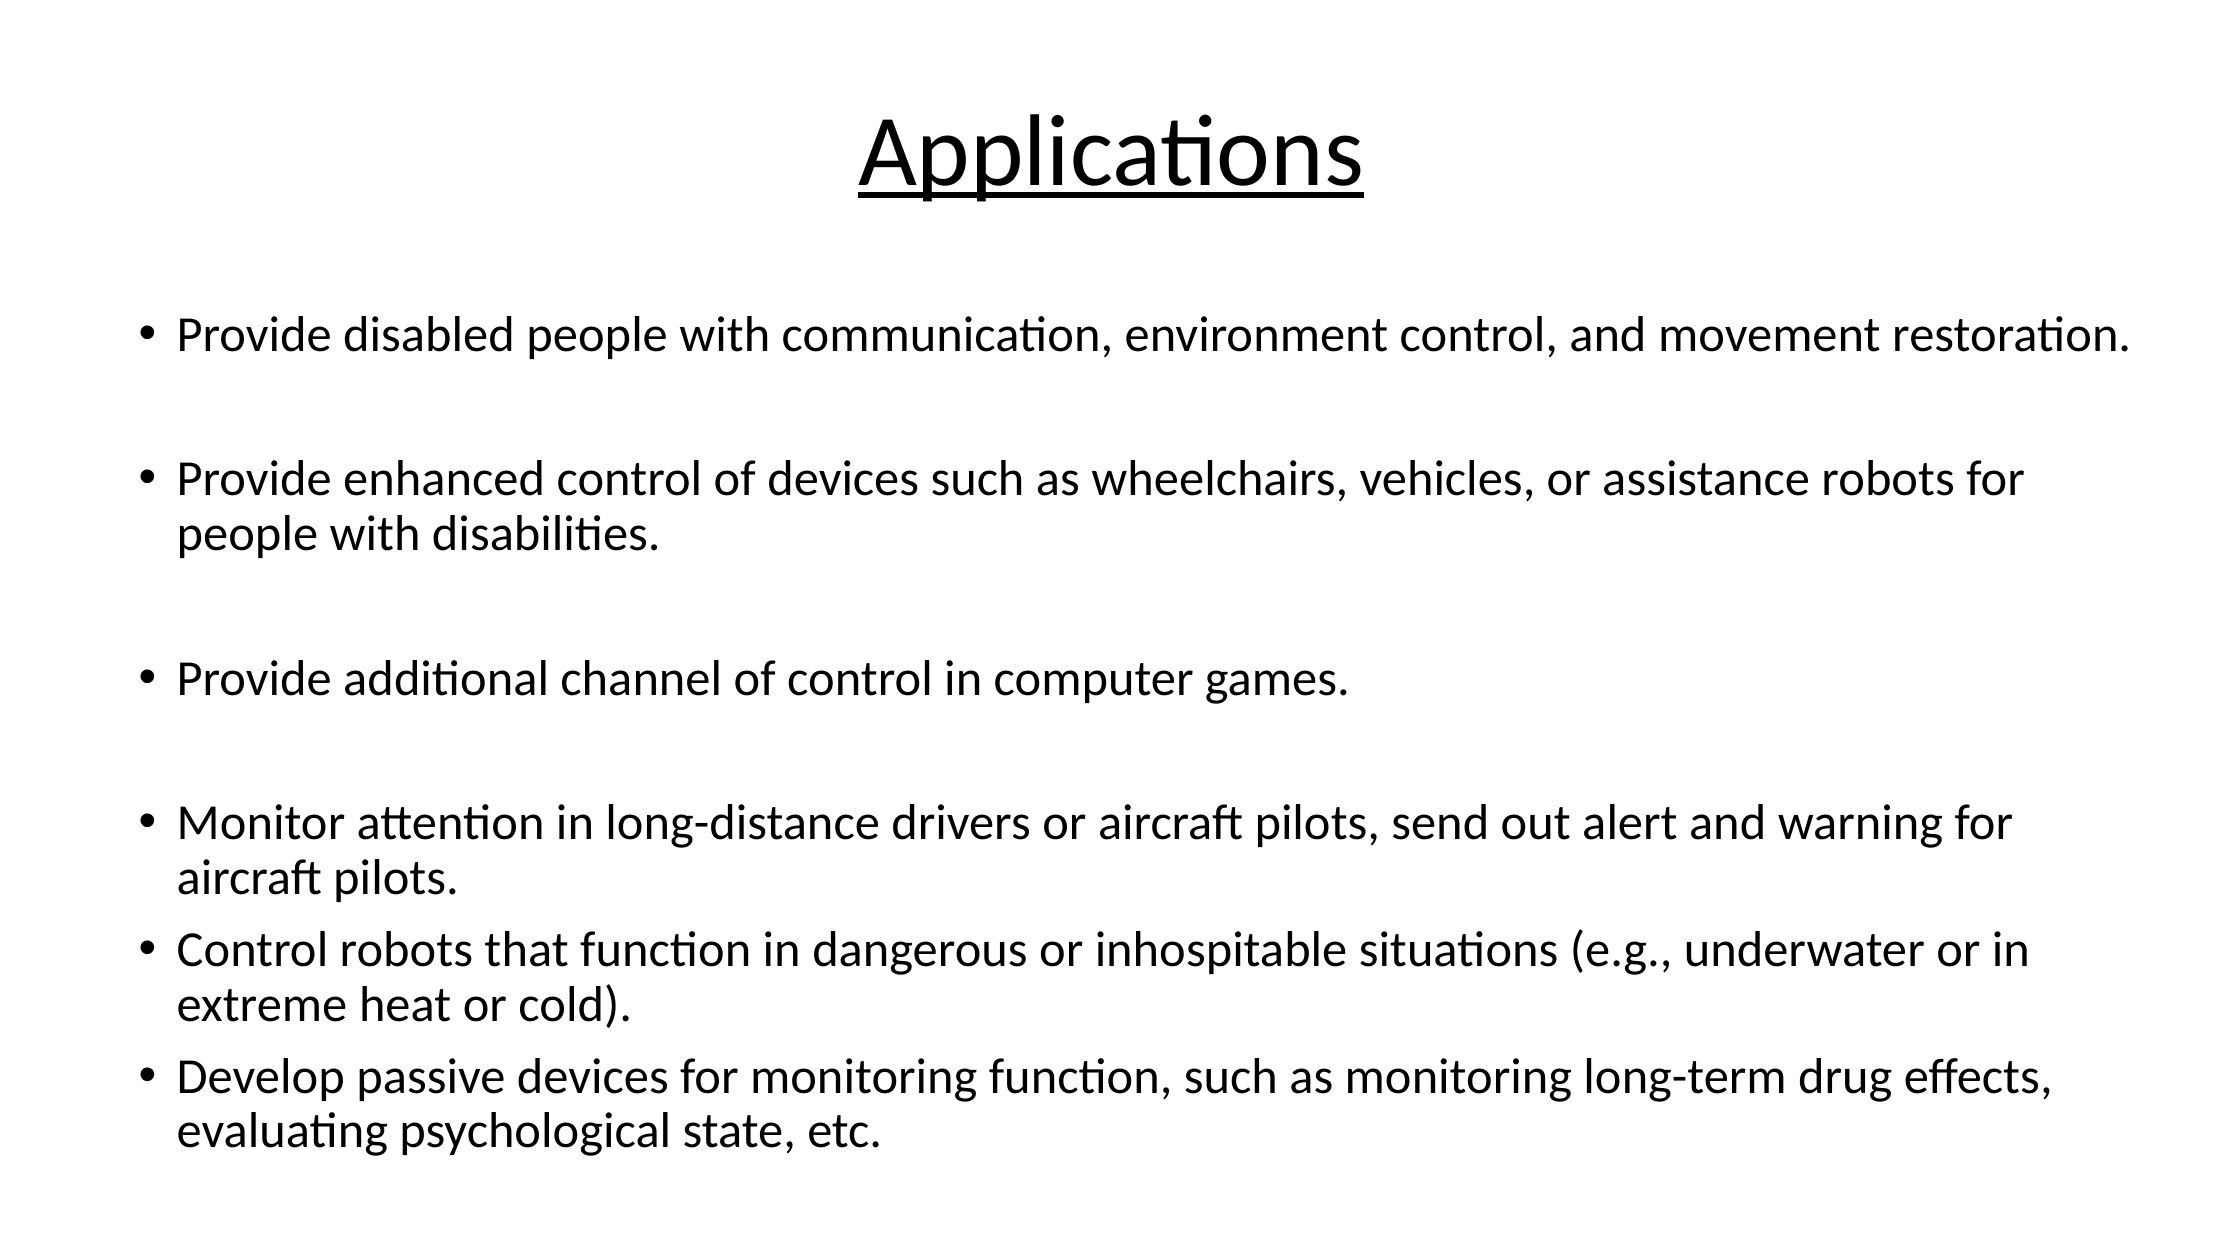

# Applications
Provide disabled people with communication, environment control, and movement restoration.

Provide enhanced control of devices such as wheelchairs, vehicles, or assistance robots for people with disabilities.

Provide additional channel of control in computer games.

Monitor attention in long-distance drivers or aircraft pilots, send out alert and warning for aircraft pilots.
Control robots that function in dangerous or inhospitable situations (e.g., underwater or in extreme heat or cold).
Develop passive devices for monitoring function, such as monitoring long-term drug effects, evaluating psychological state, etc.